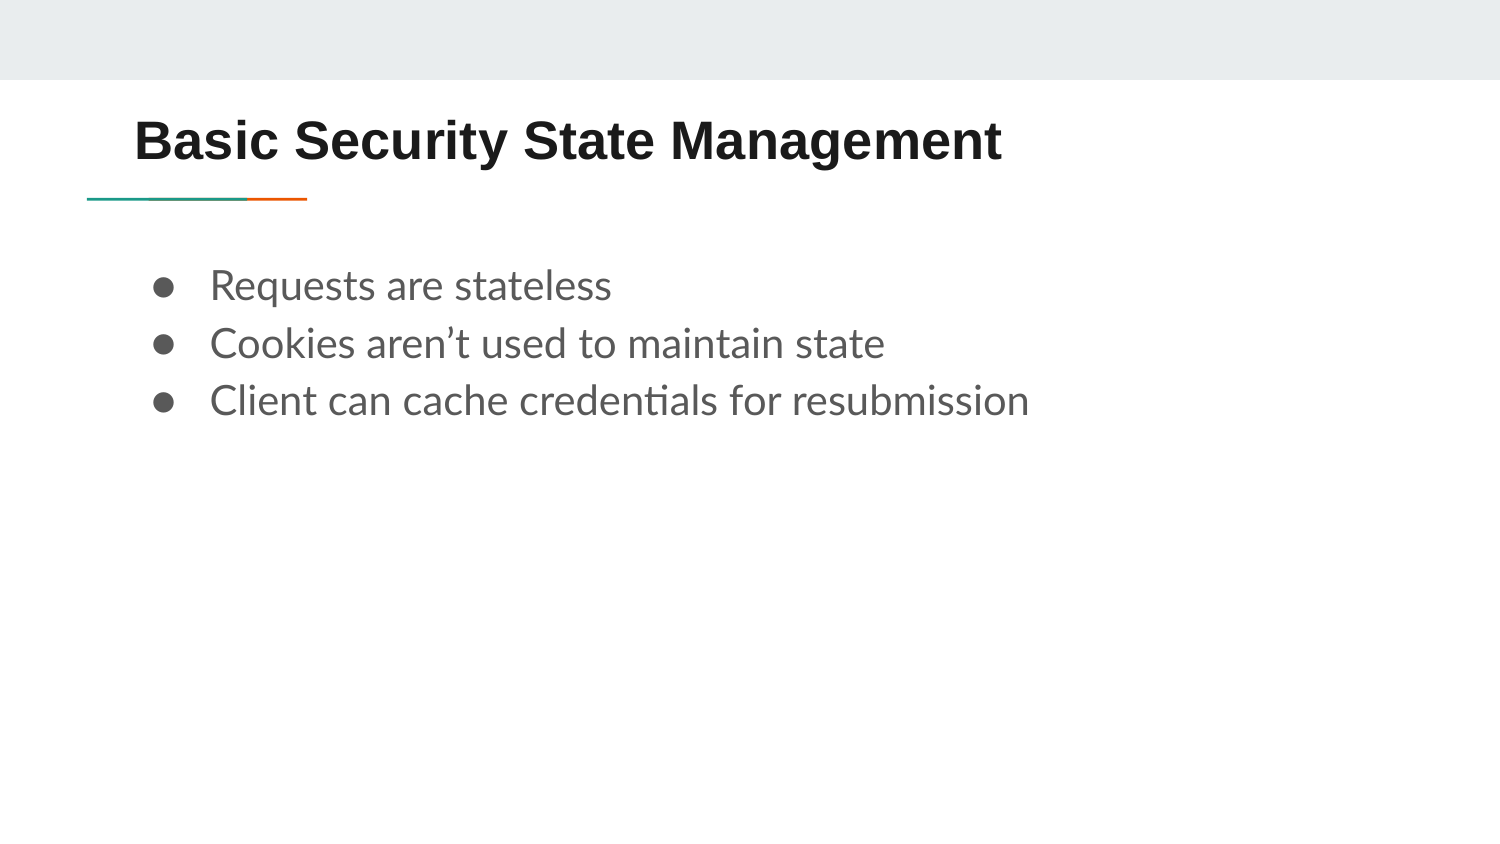

# Basic Security State Management
Requests are stateless
Cookies aren’t used to maintain state
Client can cache credentials for resubmission